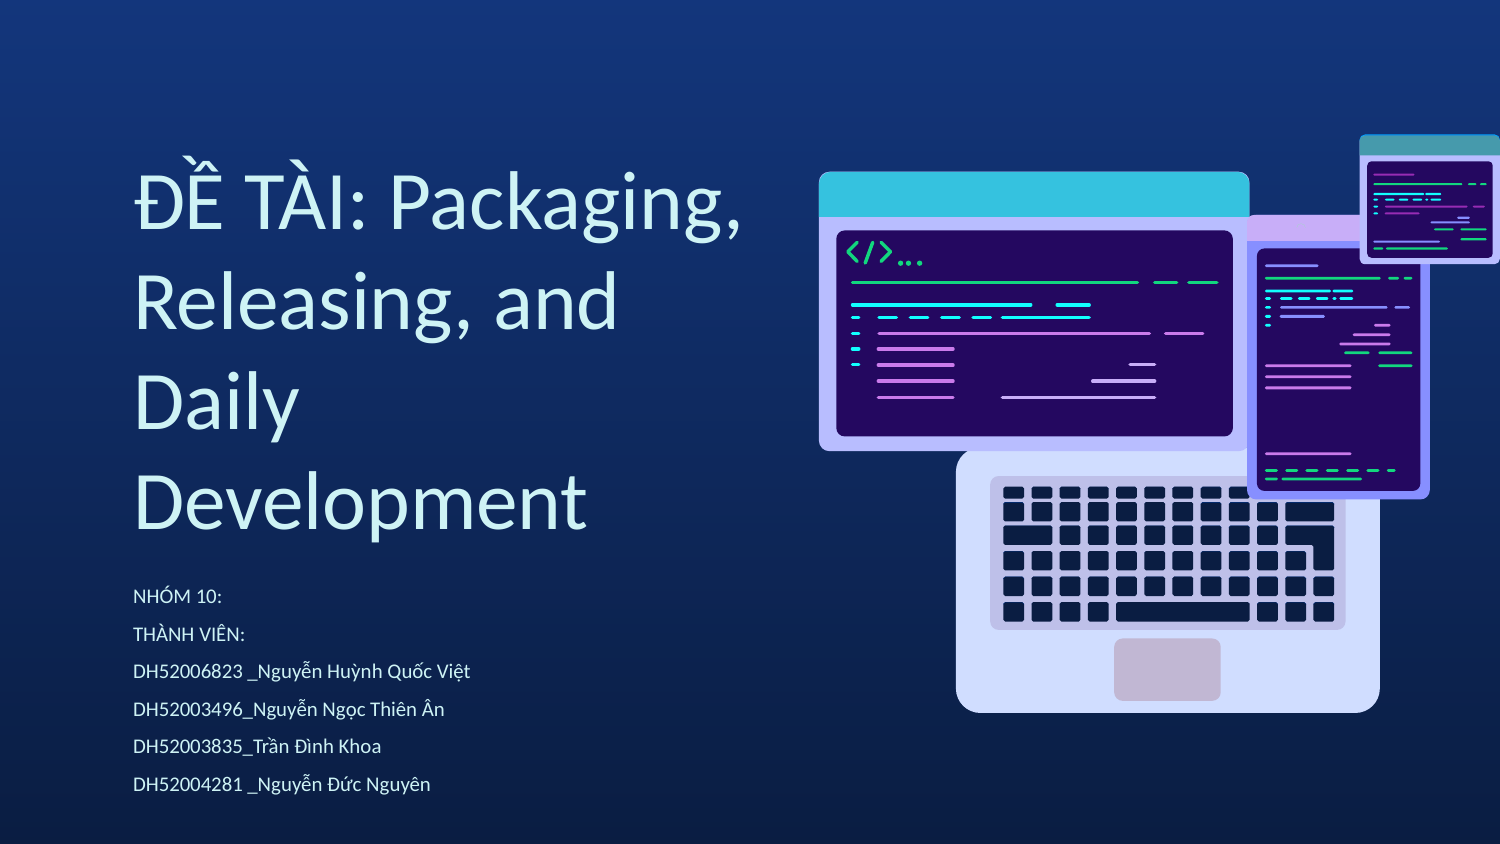

# ĐỀ TÀI: Packaging, Releasing, and Daily Development

NHÓM 10:
THÀNH VIÊN:
DH52006823 _Nguyễn Huỳnh Quốc Việt
DH52003496_Nguyễn Ngọc Thiên Ân
DH52003835_Trần Đình Khoa
DH52004281 _Nguyễn Đức Nguyên